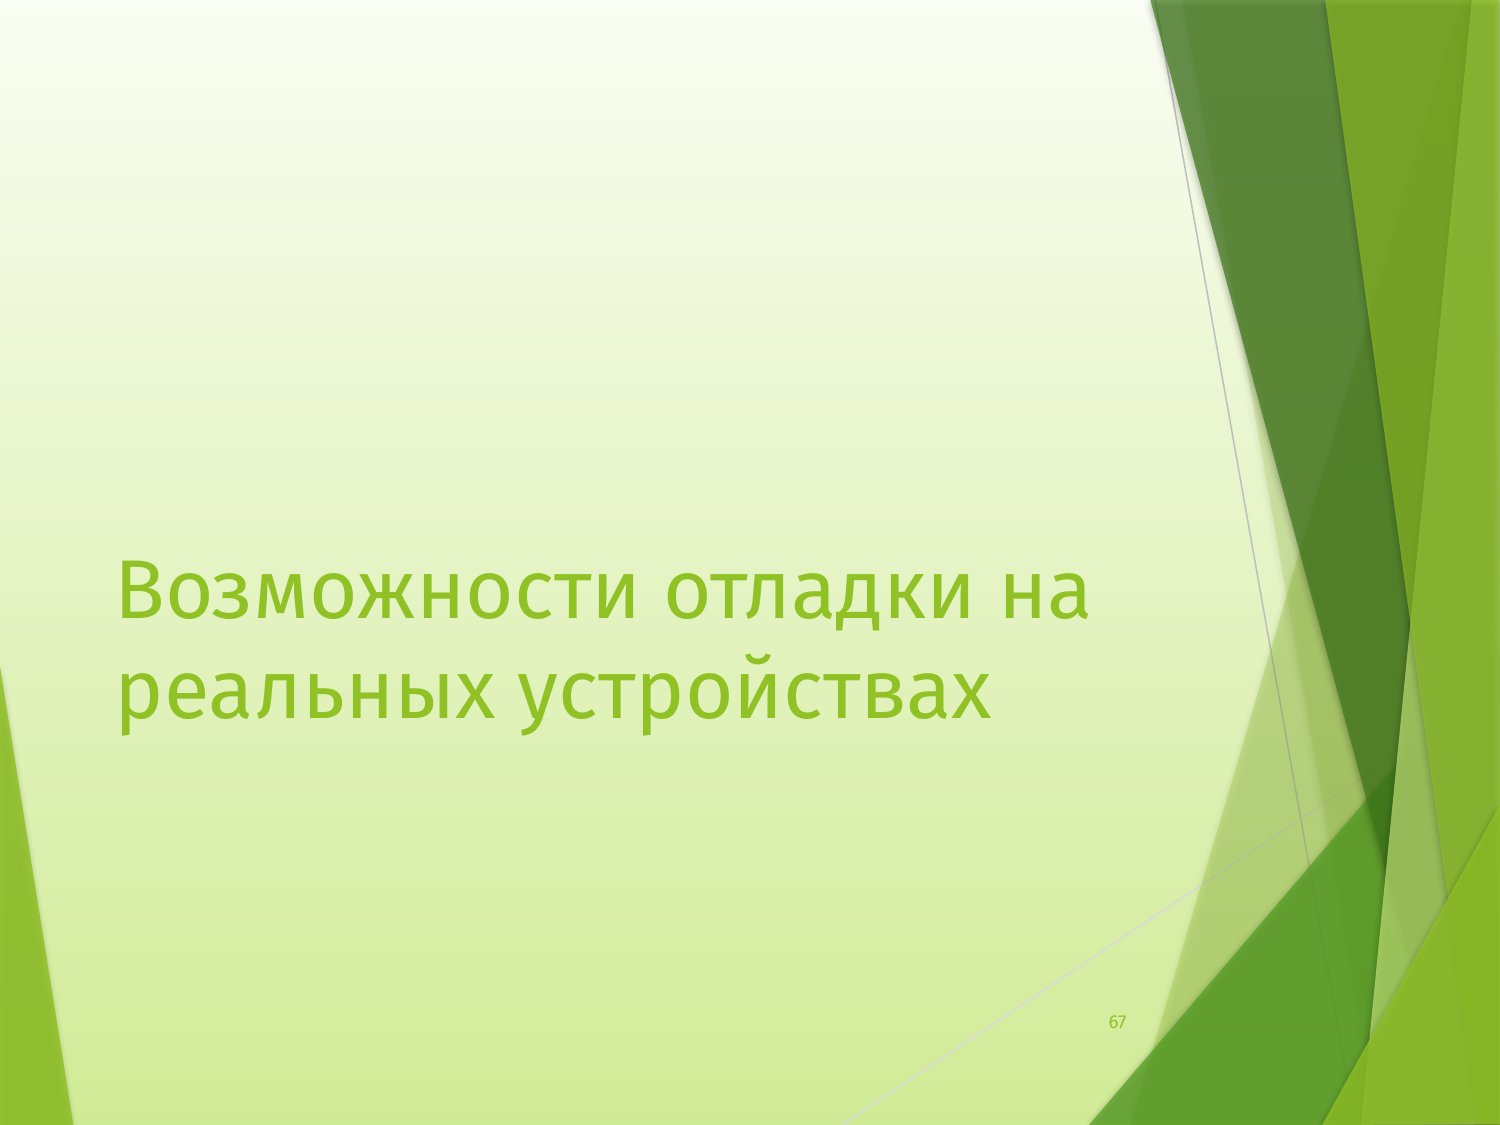

# Возможности отладки на реальных устройствах

67